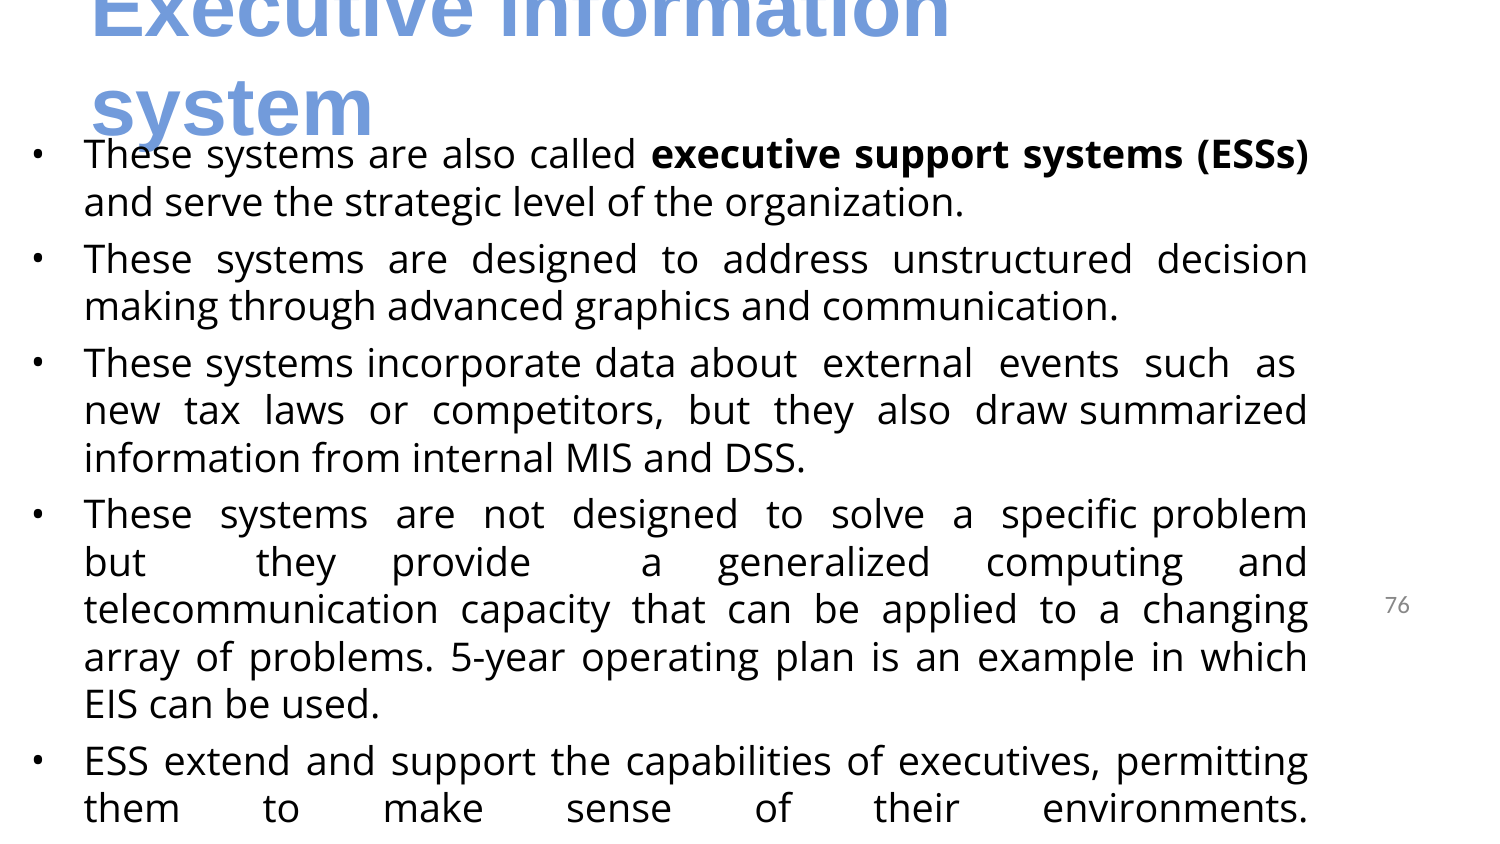

# Executive information system
These systems are also called executive support systems (ESSs) and serve the strategic level of the organization.
These systems are designed to address unstructured decision making through advanced graphics and communication.
These systems incorporate data about  external  events  such  as  new  tax  laws  or  competitors,  but  they  also  draw summarized information from internal MIS and DSS.
These  systems  are  not  designed  to  solve  a  specific problem but  they provide  a generalized computing and telecommunication capacity that can be applied to a changing array of problems. 5-year operating plan is an example in which EIS can be used.
ESS extend and support the capabilities of executives, permitting them to make sense of their environments.
76